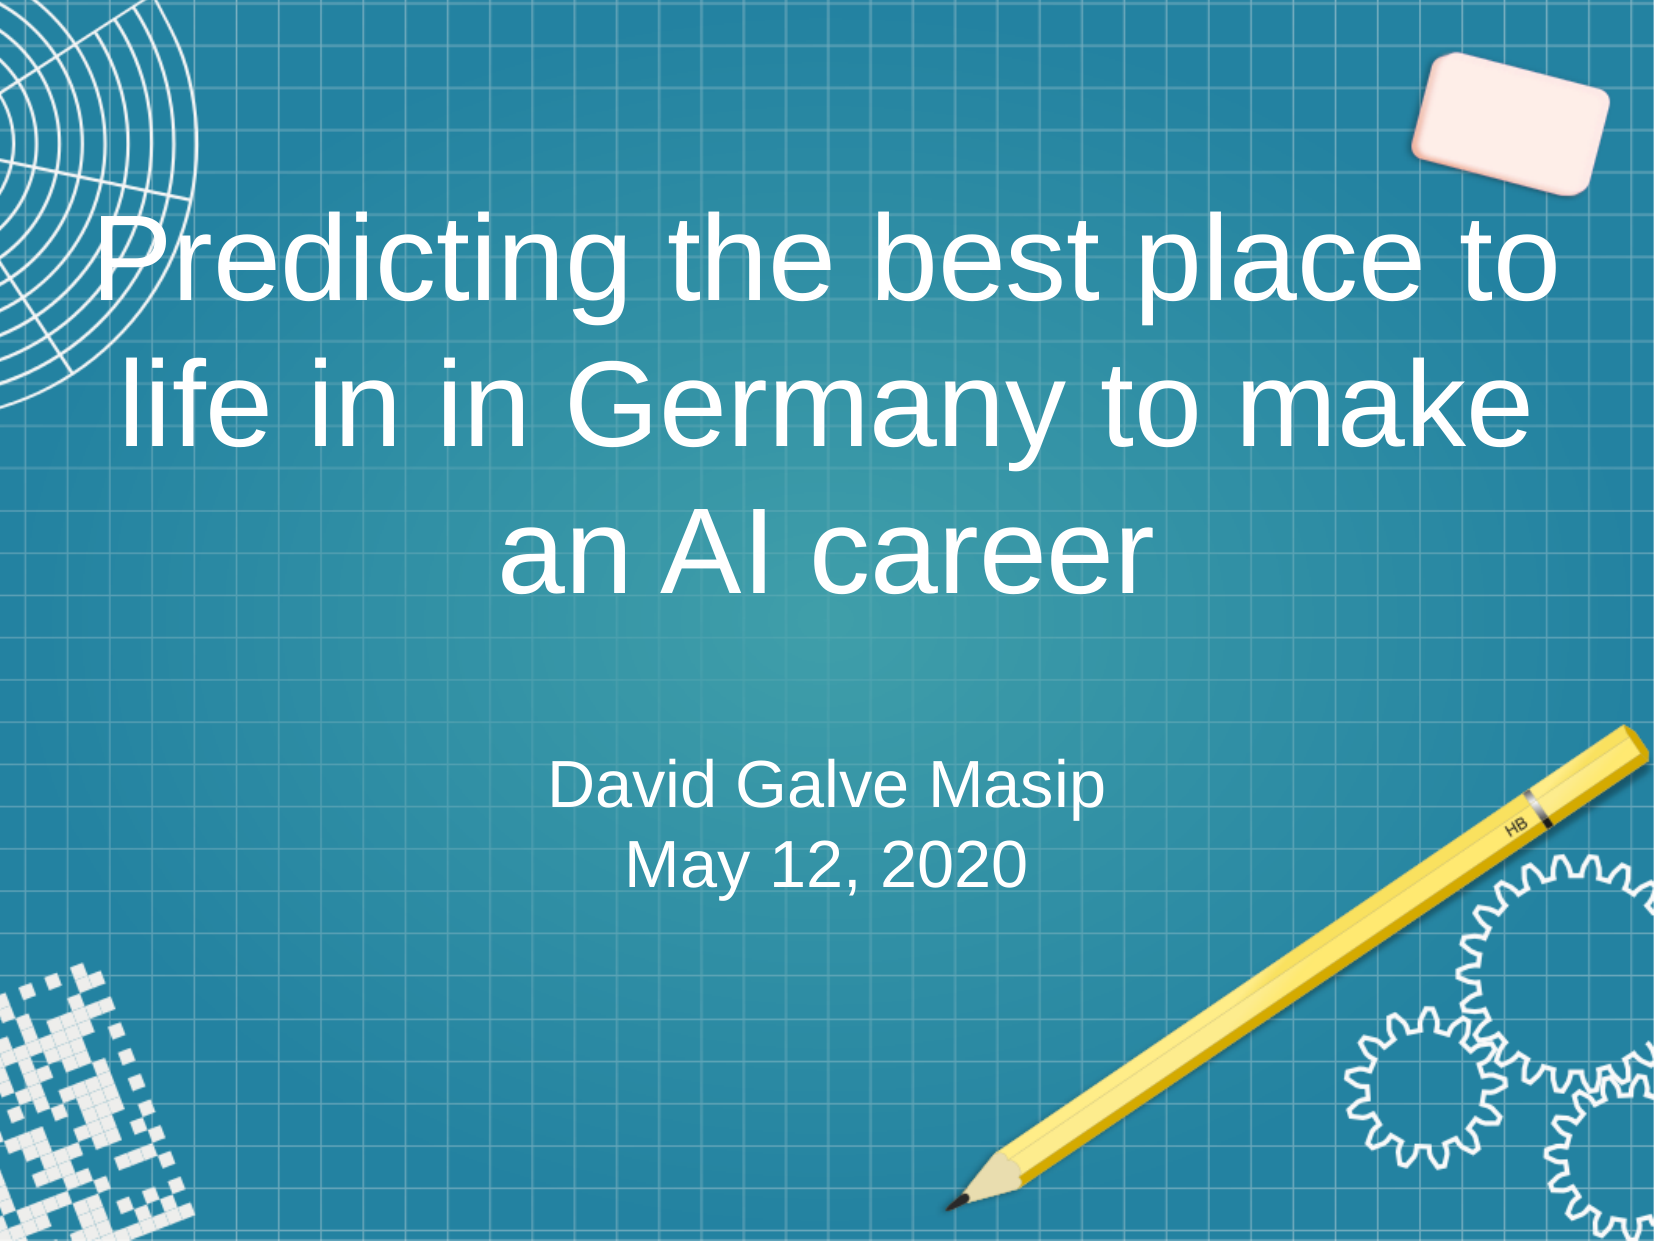

Predicting the best place to life in in Germany to make an AI career
David Galve Masip
May 12, 2020